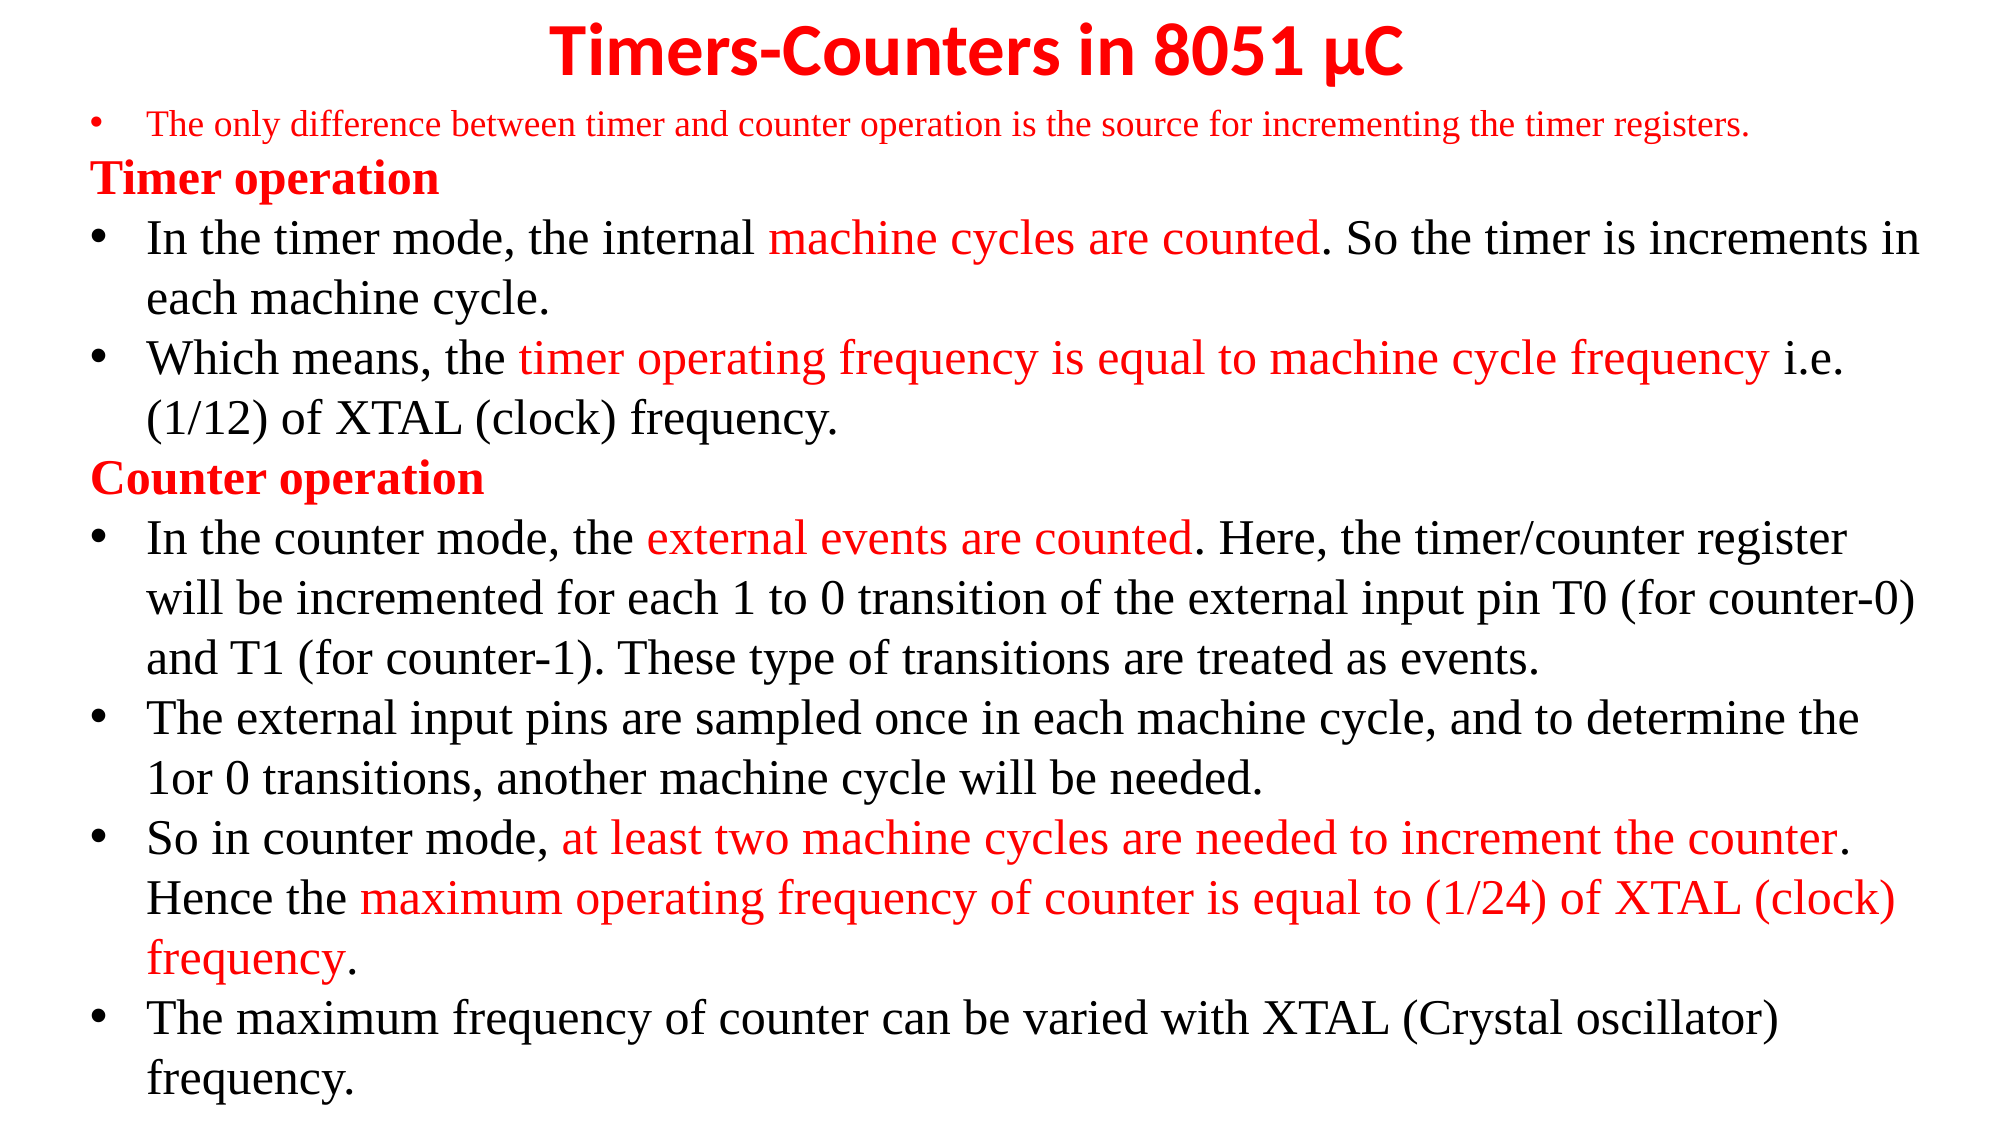

# Timers-Counters in 8051 µC
The only difference between timer and counter operation is the source for incrementing the timer registers.
Timer operation
In the timer mode, the internal machine cycles are counted. So the timer is increments in each machine cycle.
Which means, the timer operating frequency is equal to machine cycle frequency i.e. (1/12) of XTAL (clock) frequency.
Counter operation
In the counter mode, the external events are counted. Here, the timer/counter register will be incremented for each 1 to 0 transition of the external input pin T0 (for counter-0) and T1 (for counter-1). These type of transitions are treated as events.
The external input pins are sampled once in each machine cycle, and to determine the 1or 0 transitions, another machine cycle will be needed.
So in counter mode, at least two machine cycles are needed to increment the counter. Hence the maximum operating frequency of counter is equal to (1/24) of XTAL (clock) frequency.
The maximum frequency of counter can be varied with XTAL (Crystal oscillator) frequency.